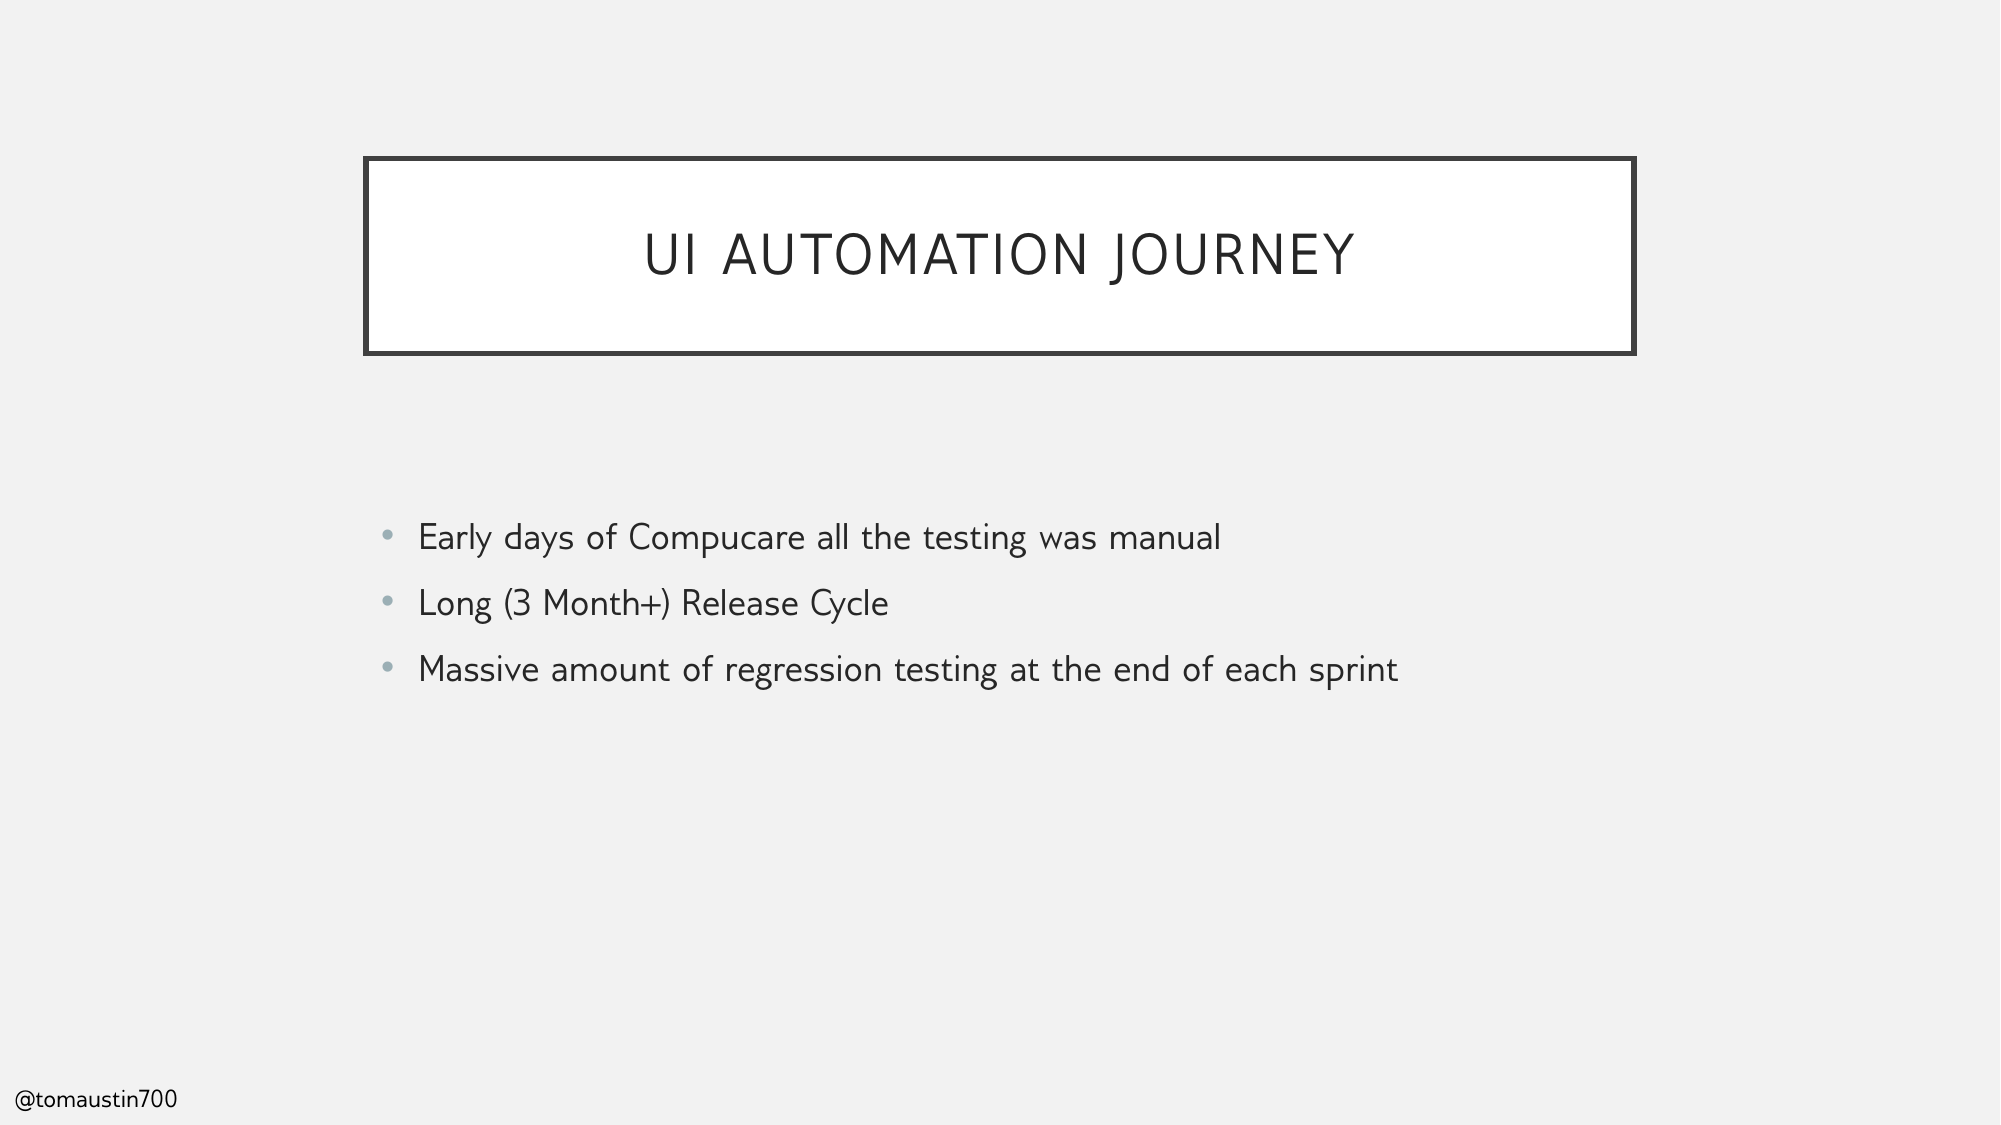

# UI Automation Journey
Early days of Compucare all the testing was manual
Long (3 Month+) Release Cycle
Massive amount of regression testing at the end of each sprint